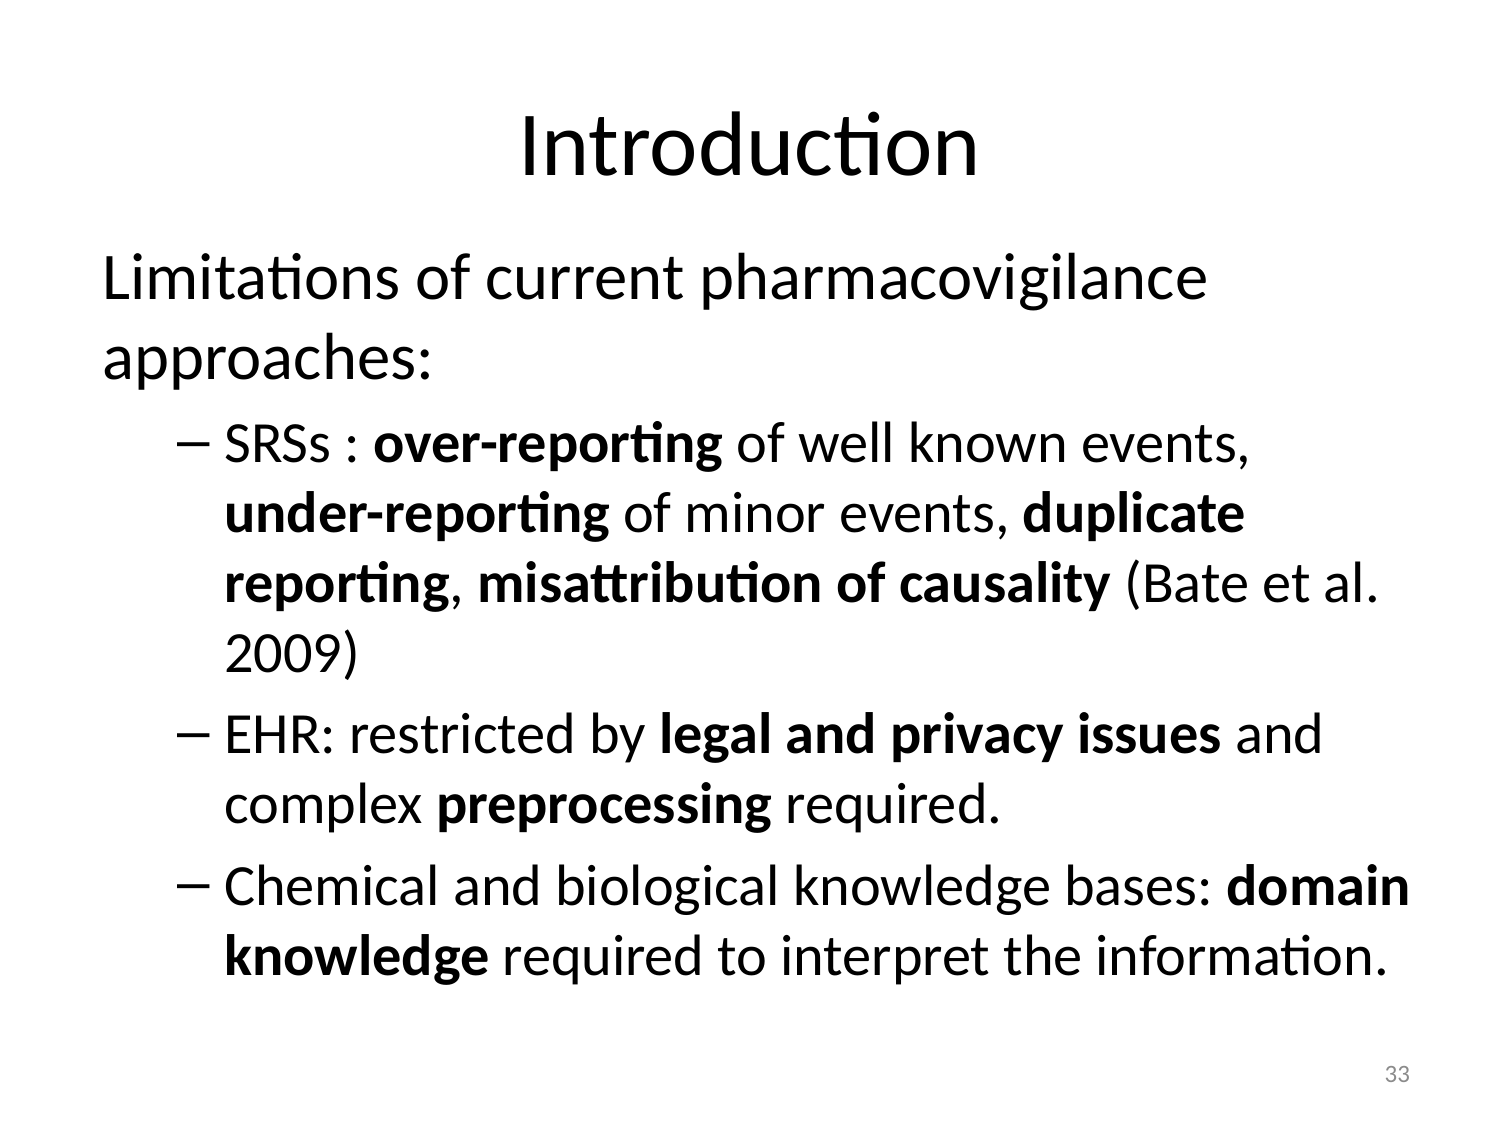

# Introduction
Limitations of current pharmacovigilance approaches:
SRSs : over-reporting of well known events, under-reporting of minor events, duplicate reporting, misattribution of causality (Bate et al. 2009)
EHR: restricted by legal and privacy issues and complex preprocessing required.
Chemical and biological knowledge bases: domain knowledge required to interpret the information.
33